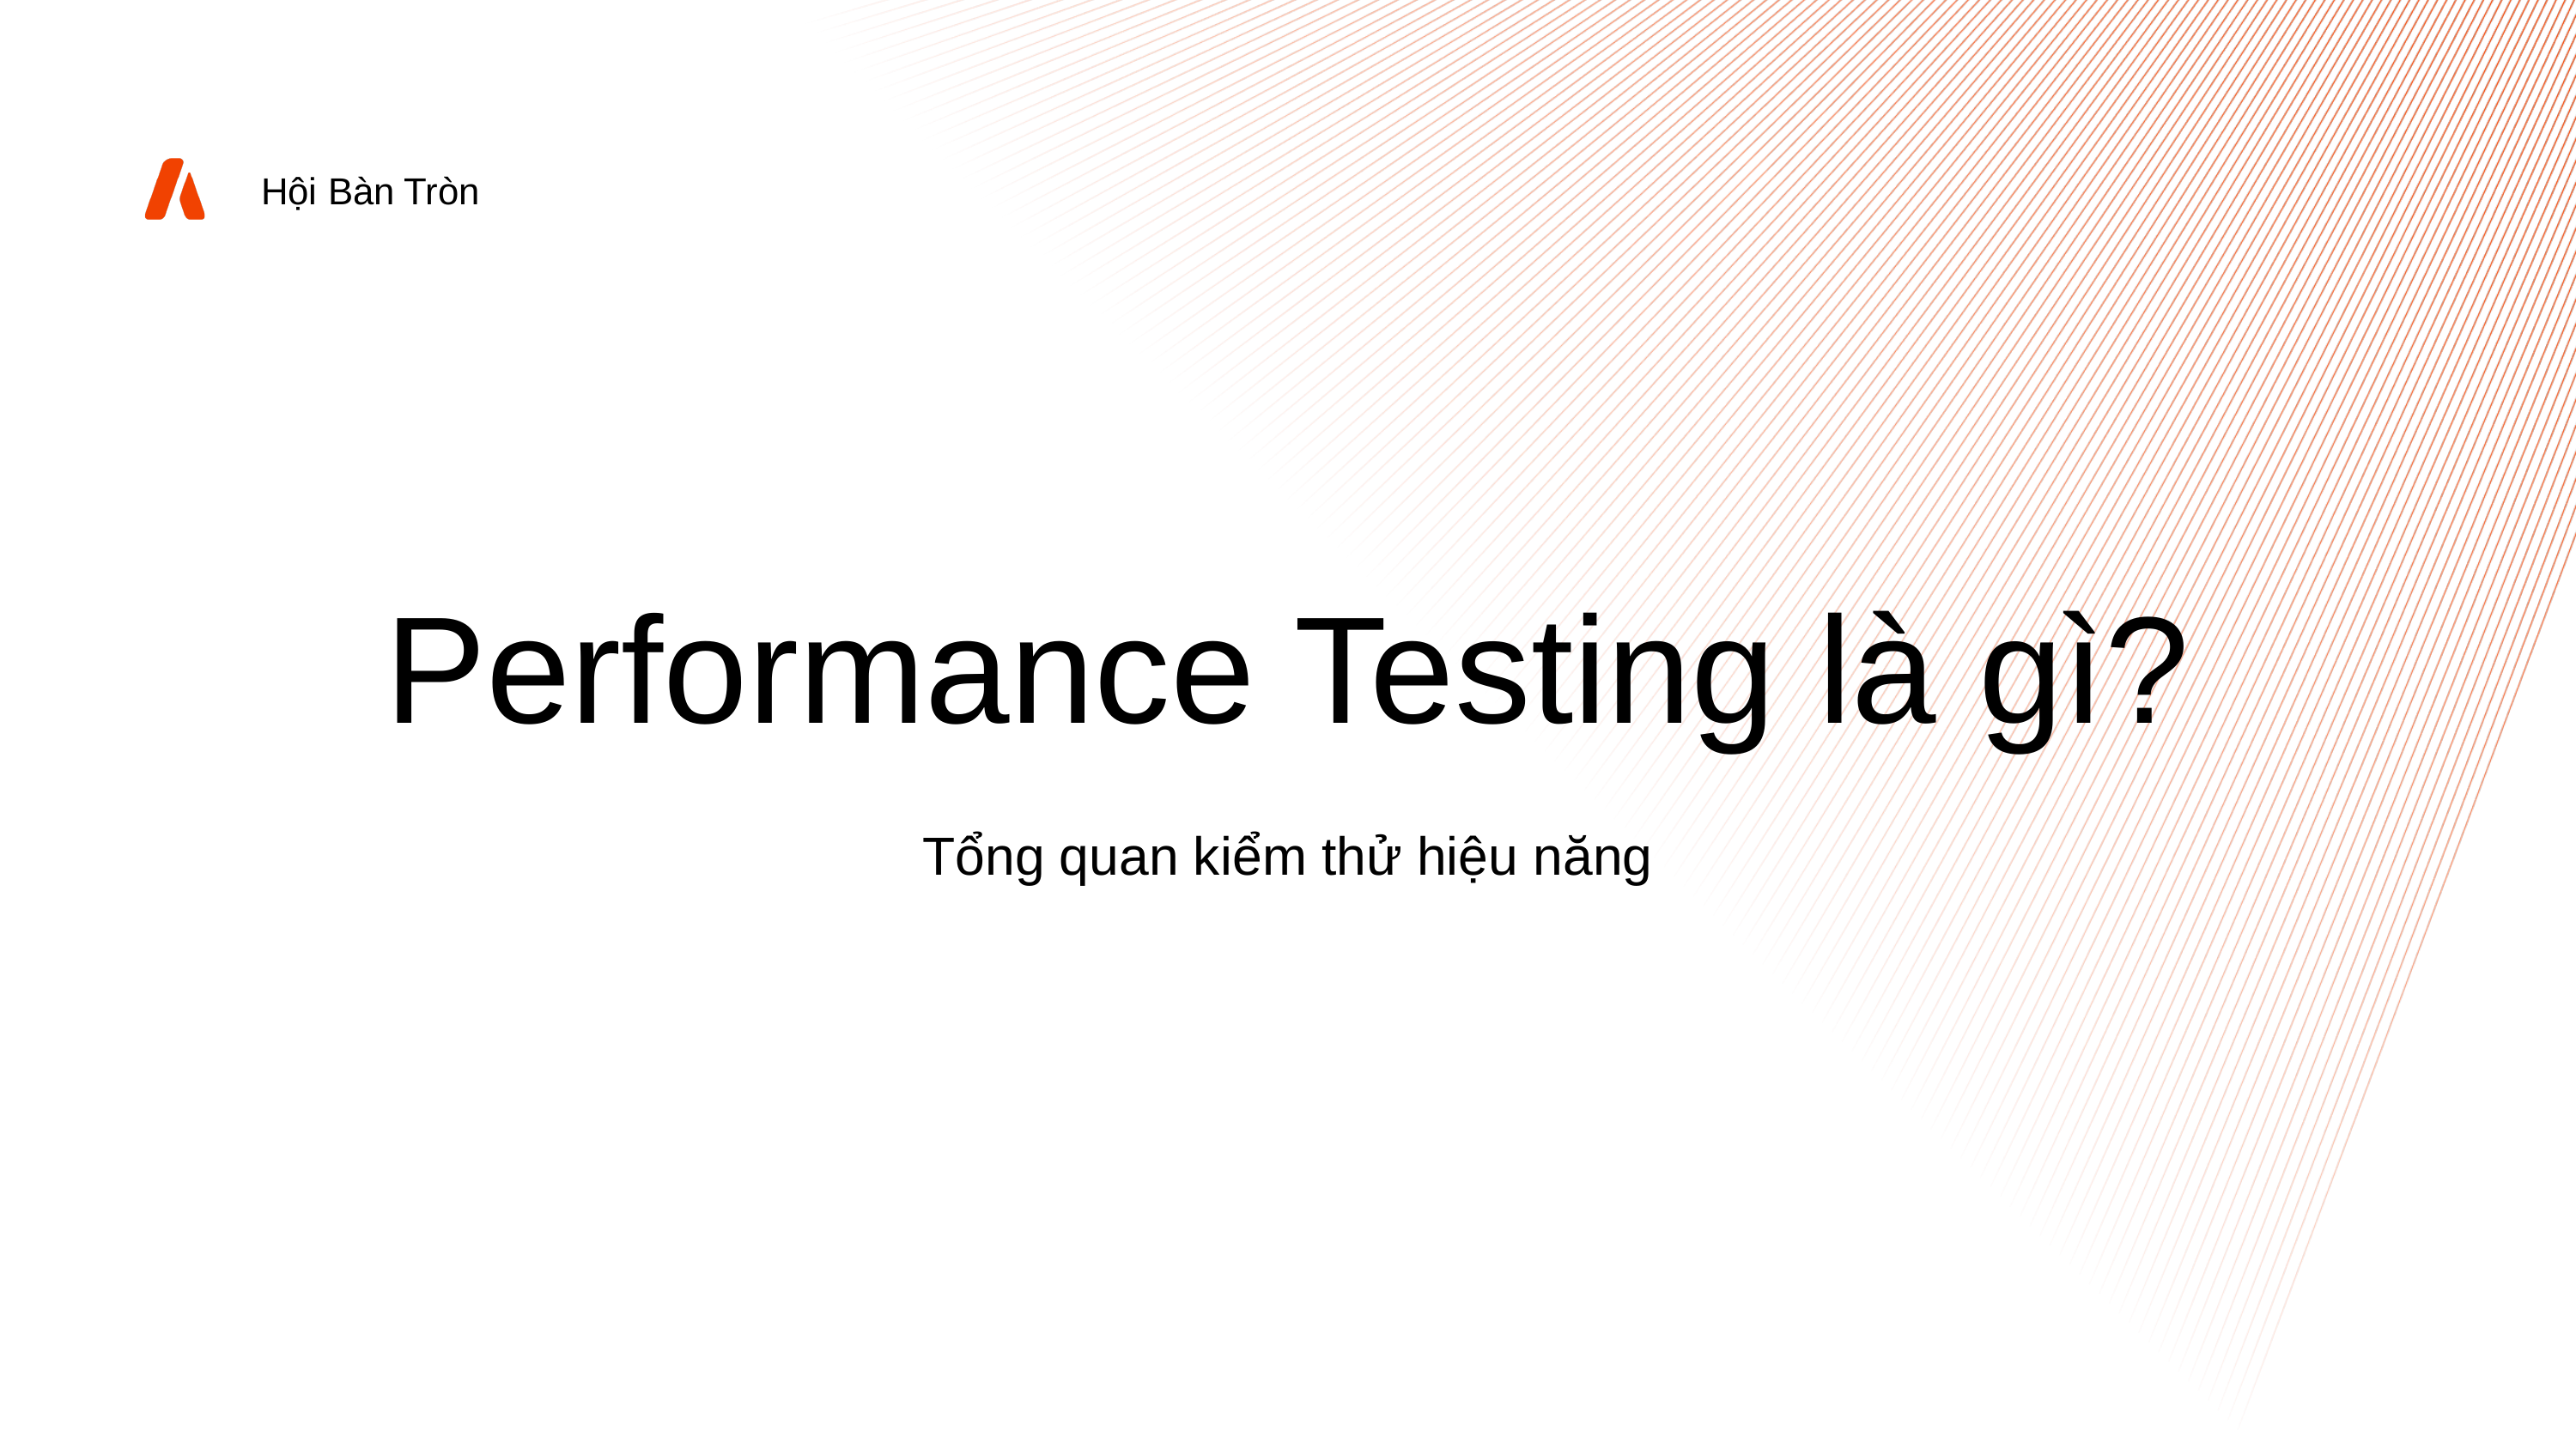

Hội Bàn Tròn
Performance Testing là gì?
Tổng quan kiểm thử hiệu năng